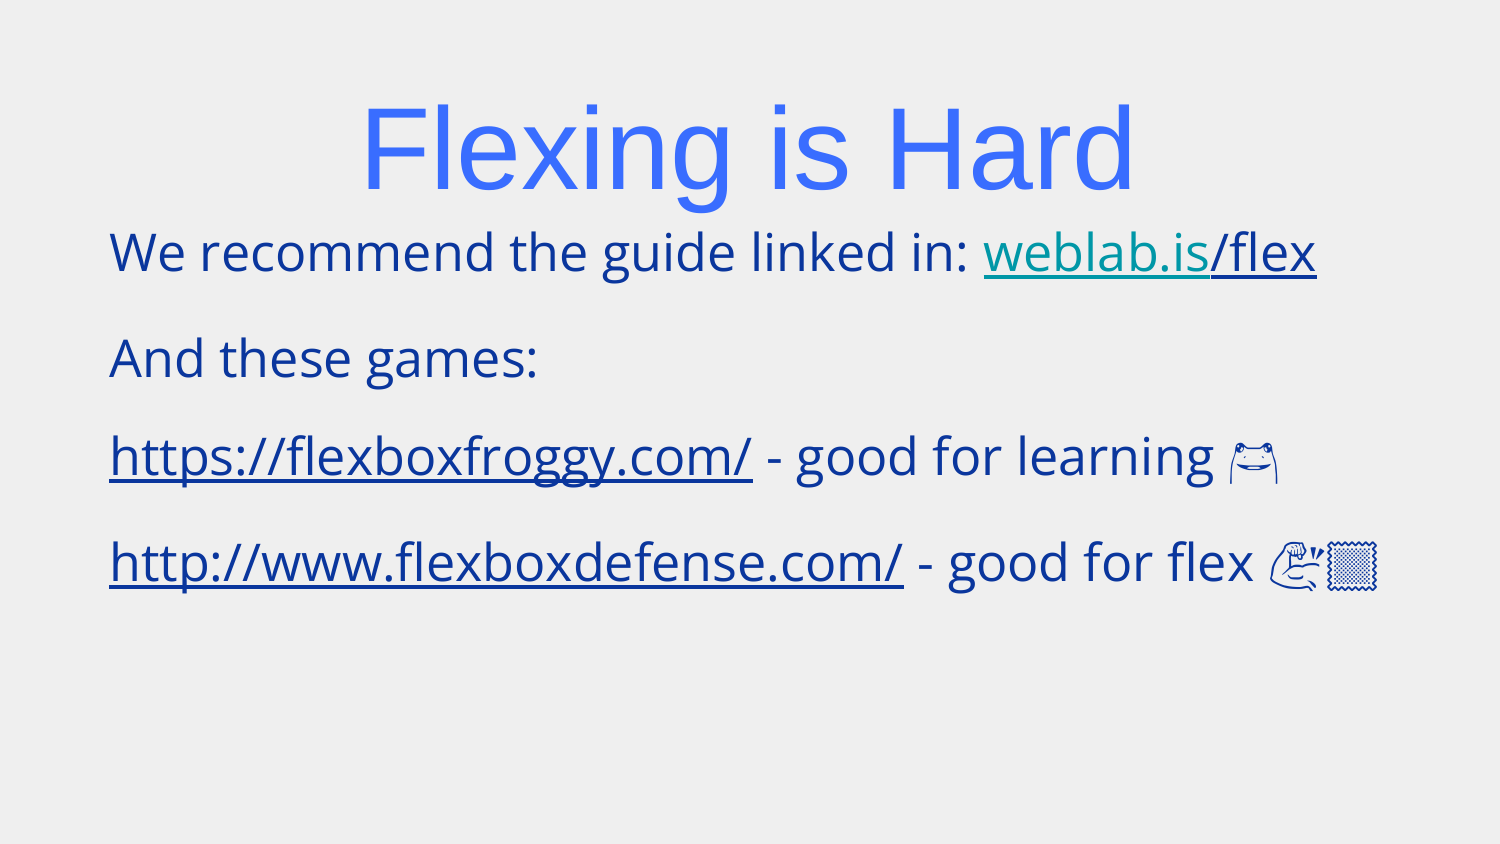

# Flexing is Hard
We recommend the guide linked in: weblab.is/flex
And these games:
https://flexboxfroggy.com/ - good for learning 🐸
http://www.flexboxdefense.com/ - good for flex 💪🏼